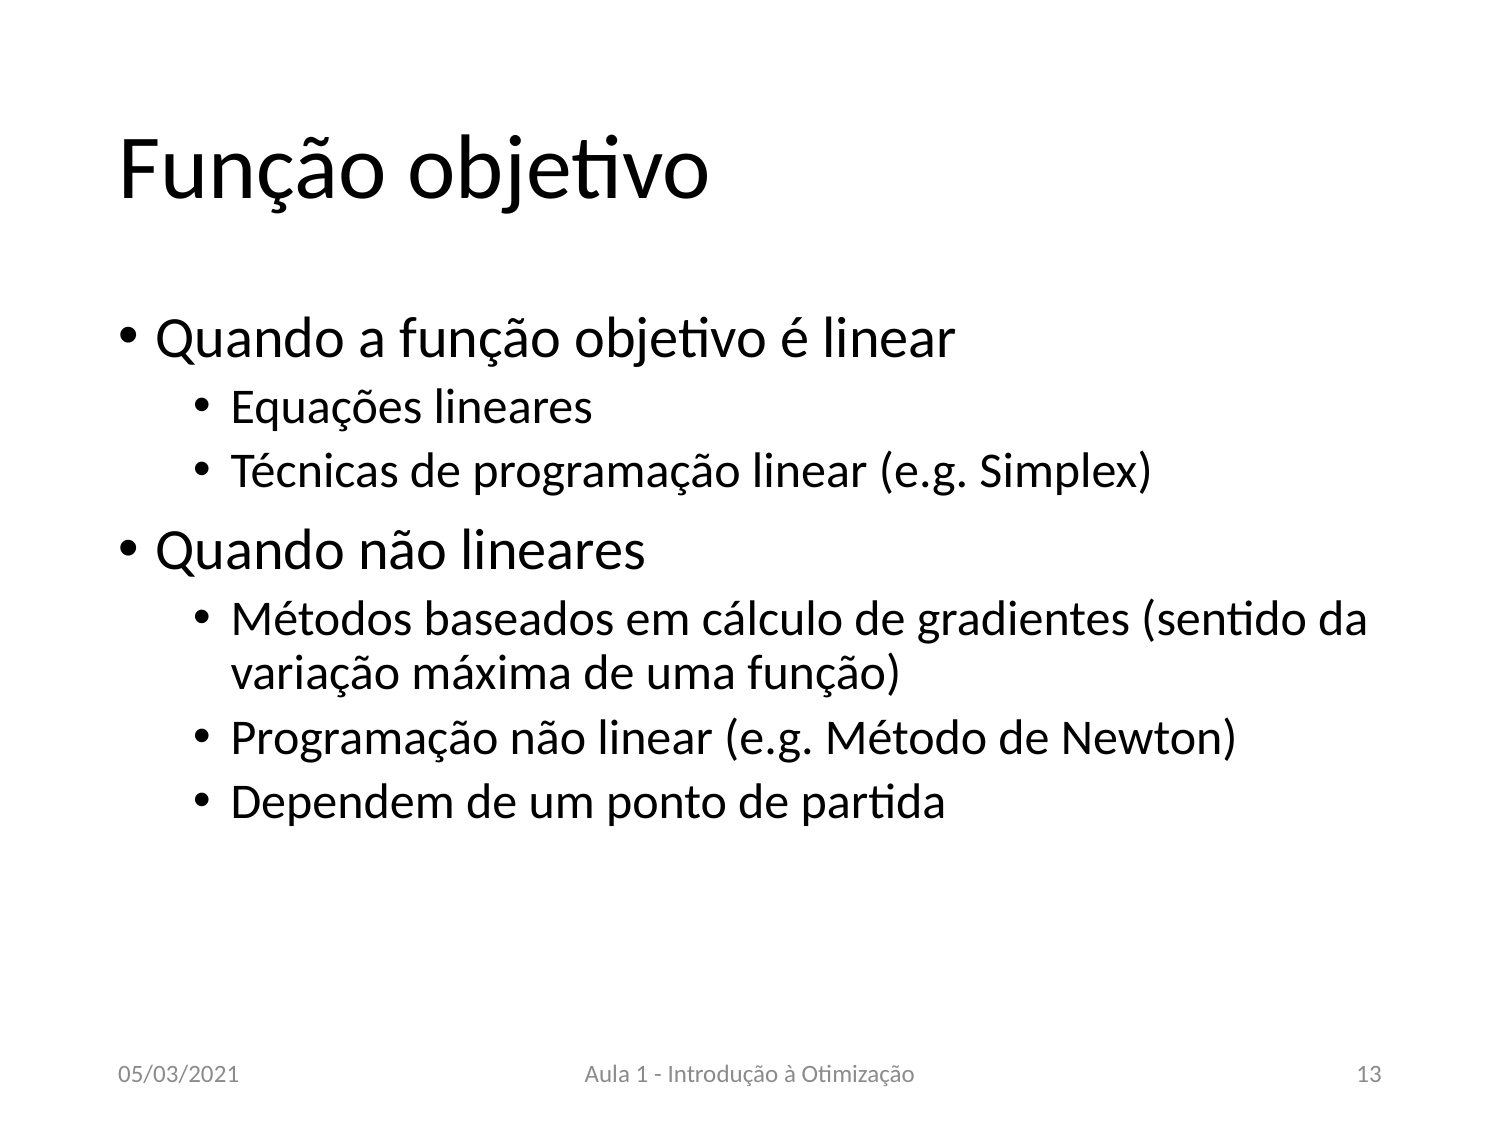

# Função objetivo
Quando a função objetivo é linear
Equações lineares
Técnicas de programação linear (e.g. Simplex)
Quando não lineares
Métodos baseados em cálculo de gradientes (sentido da variação máxima de uma função)
Programação não linear (e.g. Método de Newton)
Dependem de um ponto de partida
05/03/2021
Aula 1 - Introdução à Otimização
13